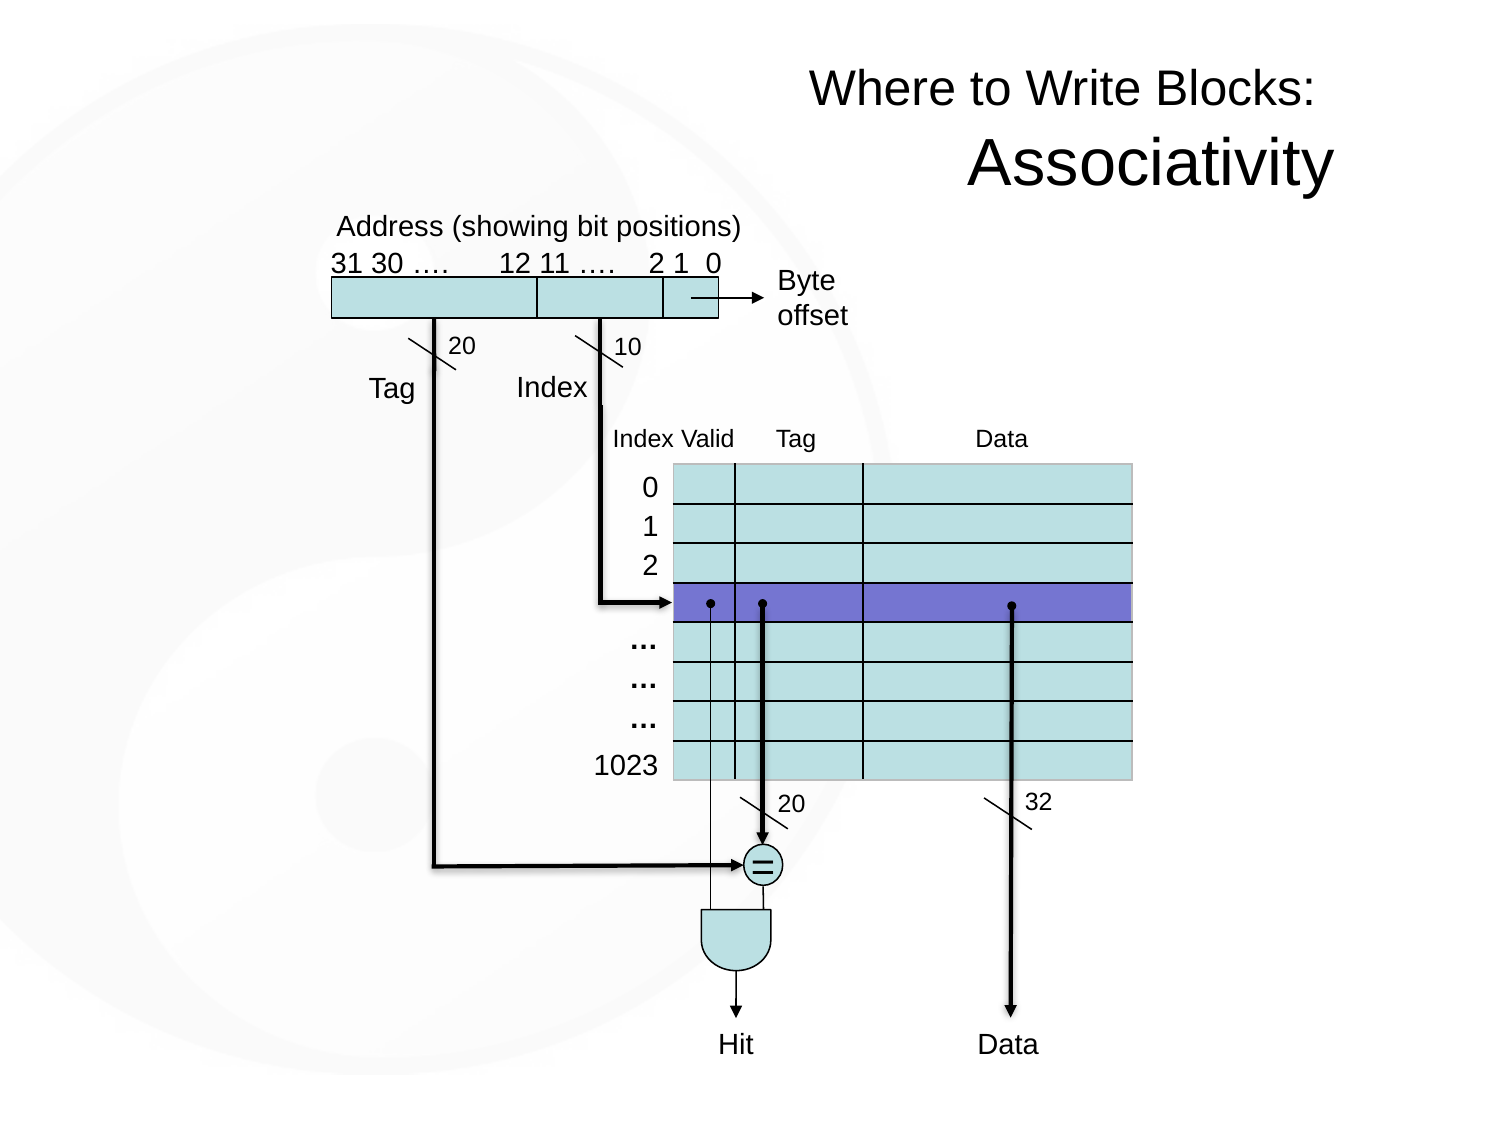

# Where to Write Blocks: Associativity

Address (showing bit positions)
31 30 ….      12 11 ….    2 1  0
Byte offset

20
10
Index
Tag
Index Valid      Tag	         Data
0
1
2

…
…
…
1023

|  |  |  |
| --- | --- | --- |
|  |  |  |
|  |  |  |
|  |  |  |
|  |  |  |
|  |  |  |
|  |  |  |
|  |  |  |

32
20
=

Data
Hit